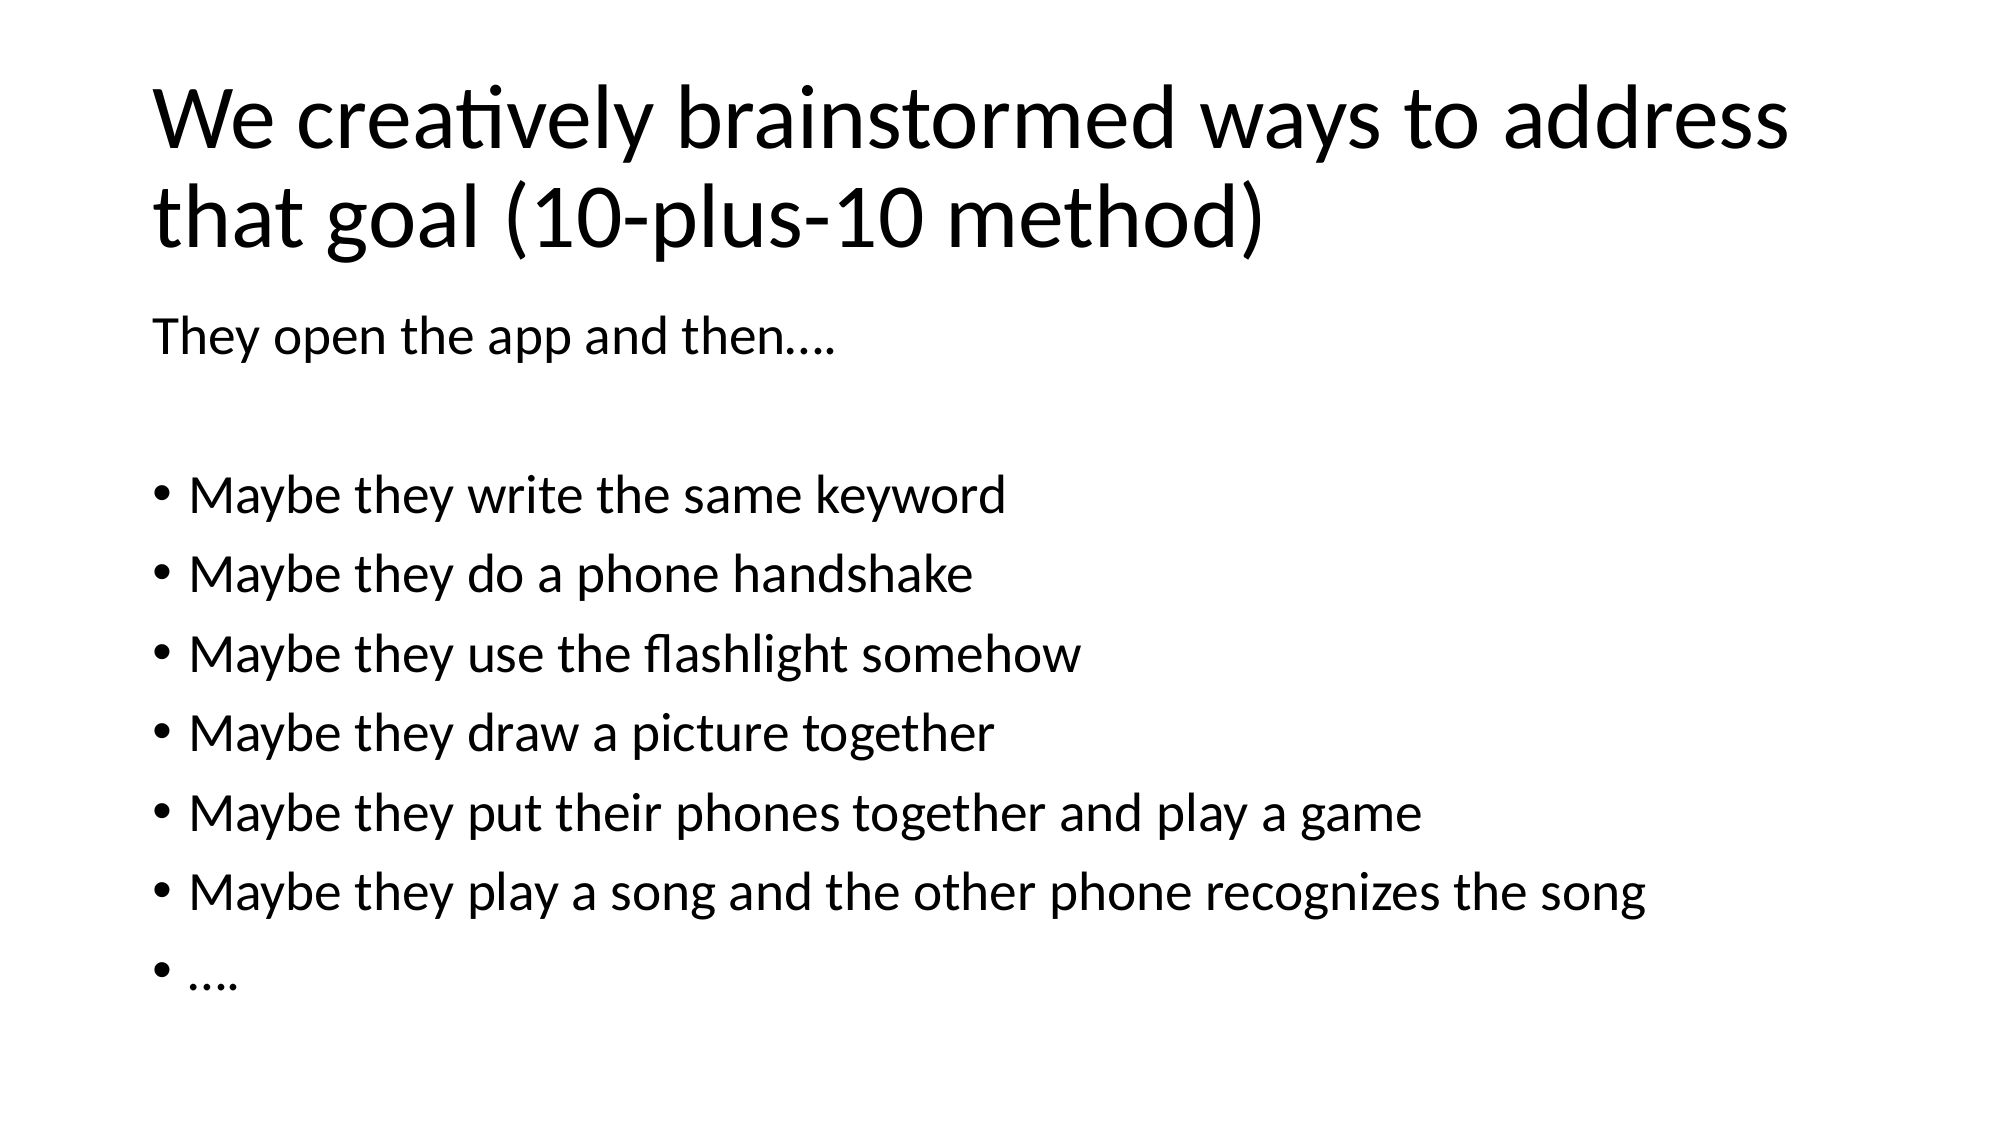

# We creatively brainstormed ways to address that goal (10-plus-10 method)
They open the app and then….

Maybe they write the same keyword
Maybe they do a phone handshake
Maybe they use the flashlight somehow
Maybe they draw a picture together
Maybe they put their phones together and play a game
Maybe they play a song and the other phone recognizes the song
….